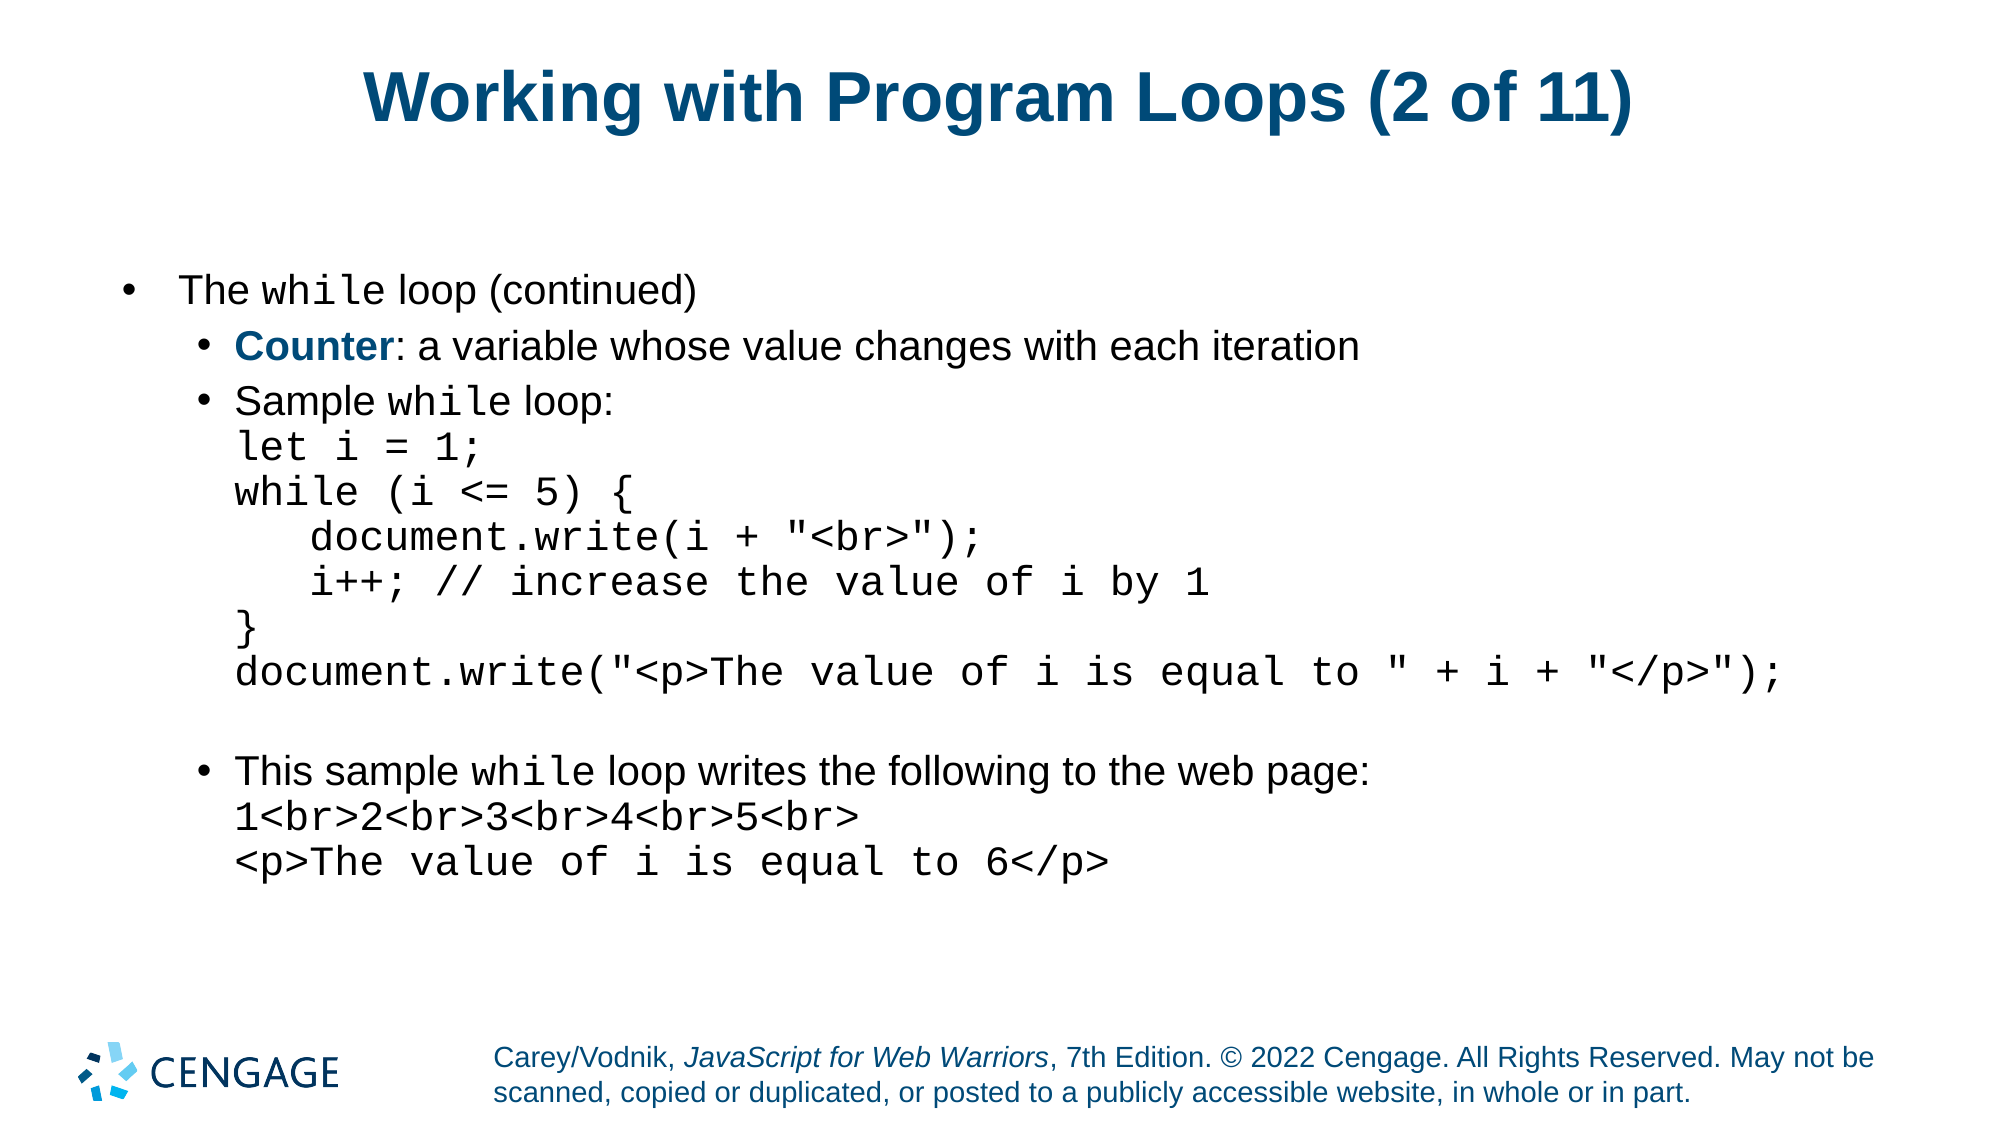

# Working with Program Loops (2 of 11)
The while loop (continued)
Counter: a variable whose value changes with each iteration
Sample while loop:
let i = 1;
while (i <= 5) {
   document.write(i + "<br>");
   i++; // increase the value of i by 1
}
document.write("<p>The value of i is equal to " + i + "</p>");
This sample while loop writes the following to the web page:
1<br>2<br>3<br>4<br>5<br>
<p>The value of i is equal to 6</p>